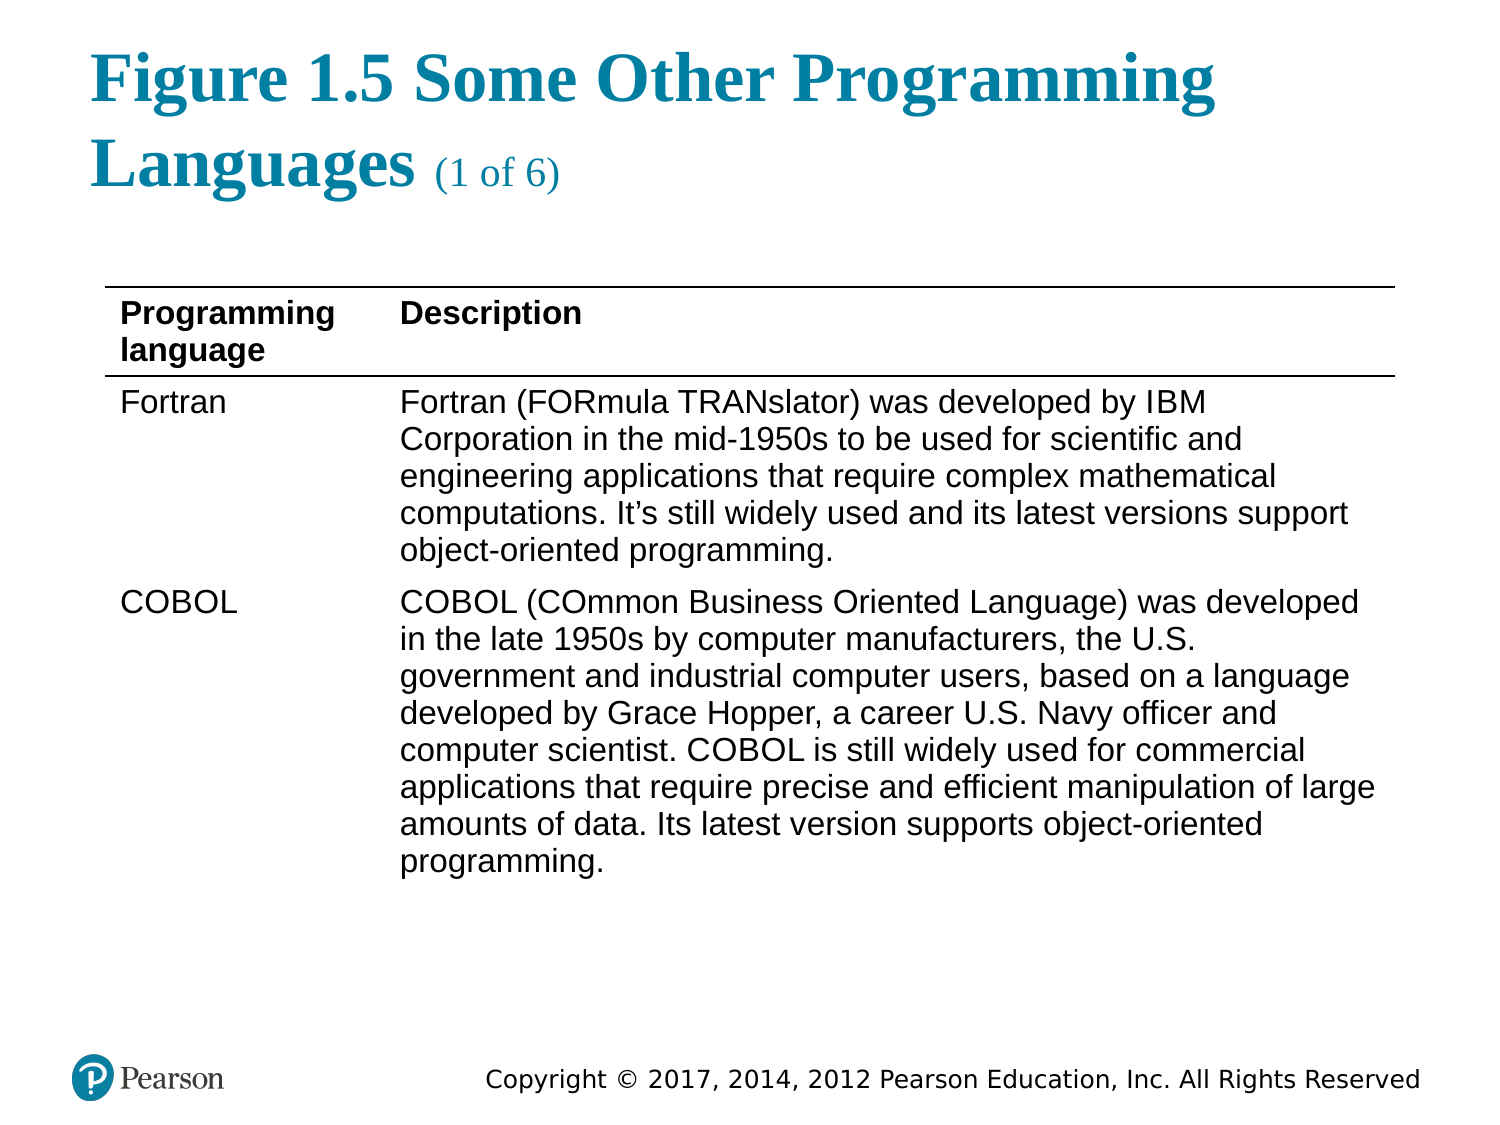

# Figure 1.5 Some Other Programming Languages (1 of 6)
| Programming language | Description |
| --- | --- |
| Fortran | Fortran (FORmula TRANslator) was developed by I B M Corporation in the mid-1950s to be used for scientific and engineering applications that require complex mathematical computations. It’s still widely used and its latest versions support object-oriented programming. |
| C O B O L | C O B O L (COmmon Business Oriented Language) was developed in the late 1950s by computer manufacturers, the U.S. government and industrial computer users, based on a language developed by Grace Hopper, a career U.S. Navy officer and computer scientist. C O B O L is still widely used for commercial applications that require precise and efficient manipulation of large amounts of data. Its latest version supports object-oriented programming. |